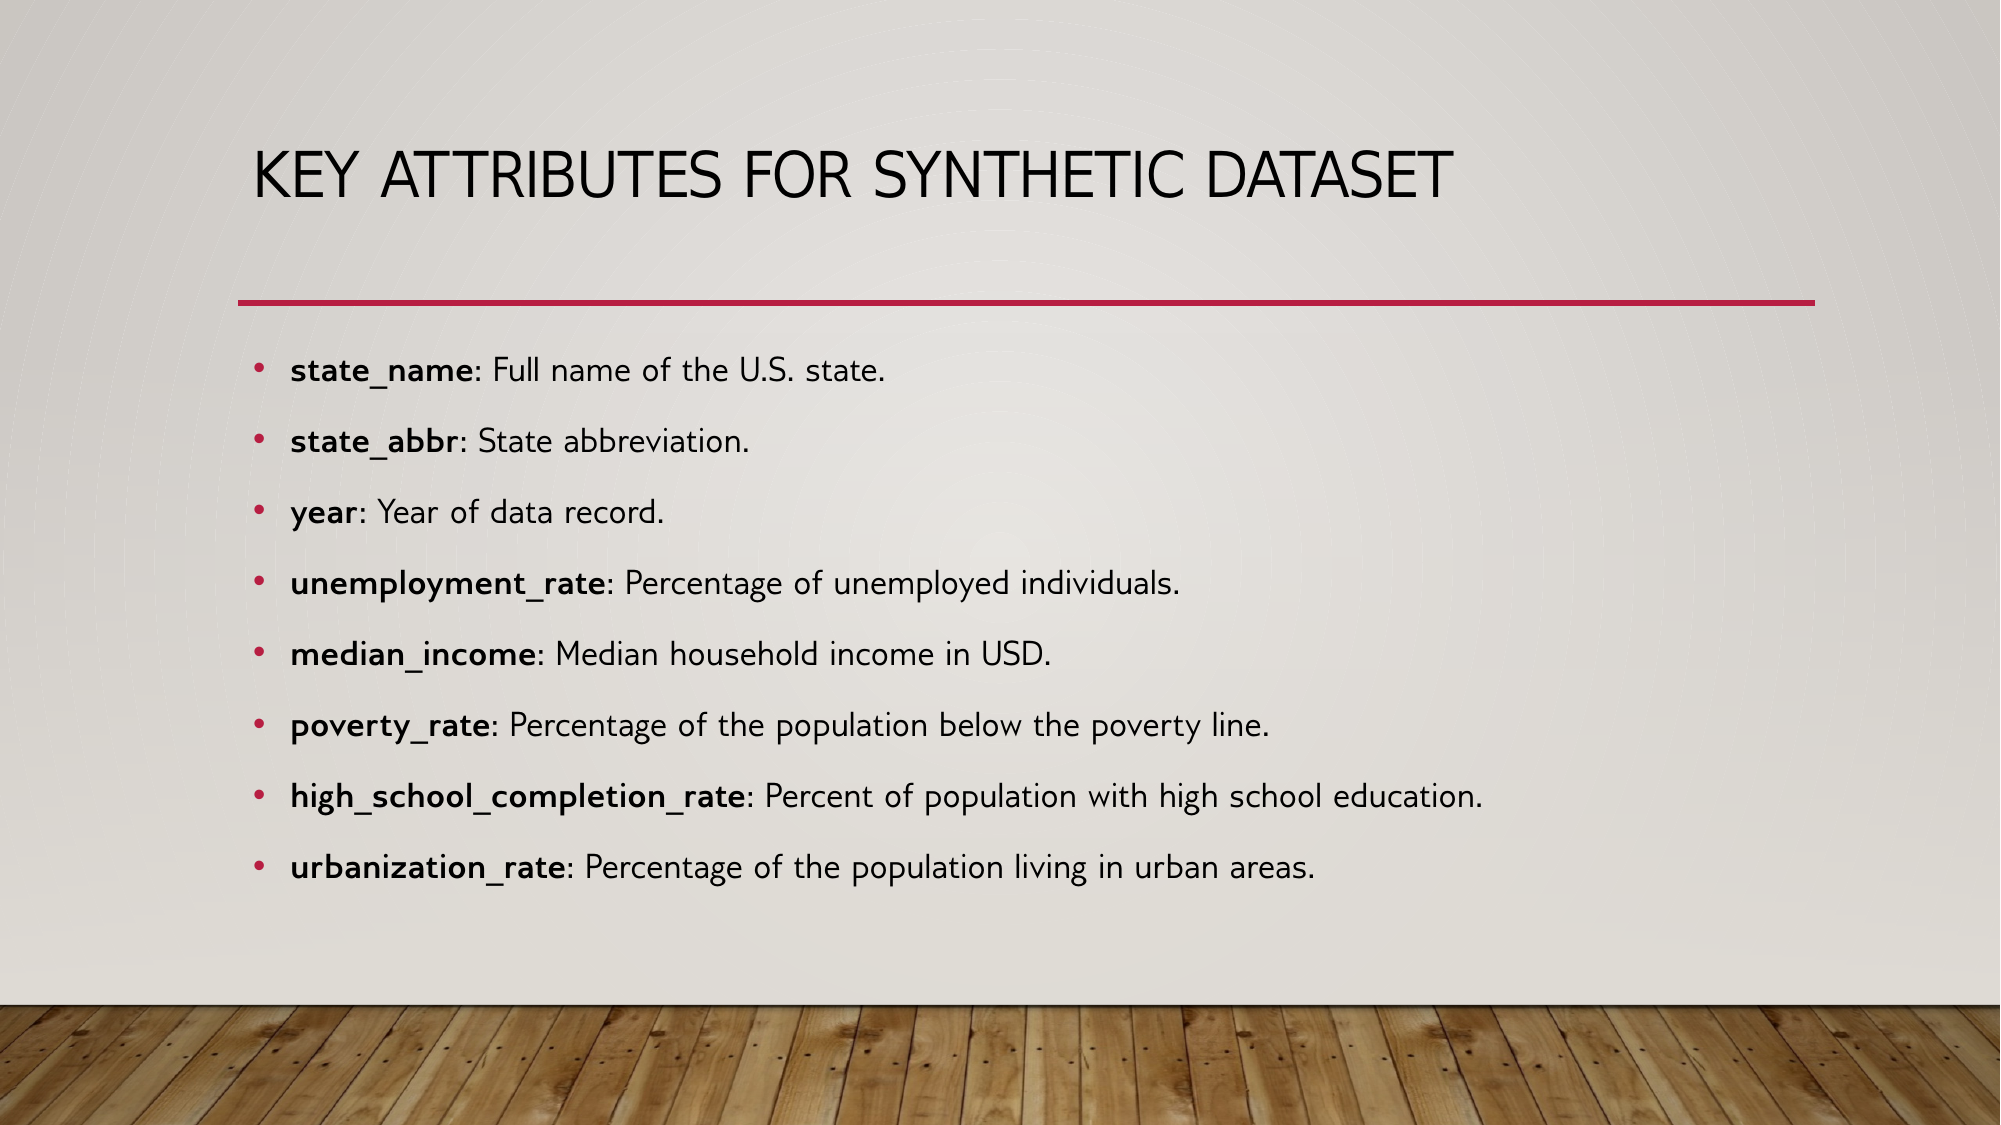

# KEY ATTRIBUTES FOR SYNTHETIC DATASET
state_name: Full name of the U.S. state.
state_abbr: State abbreviation.
year: Year of data record.
unemployment_rate: Percentage of unemployed individuals.
median_income: Median household income in USD.
poverty_rate: Percentage of the population below the poverty line.
high_school_completion_rate: Percent of population with high school education.
urbanization_rate: Percentage of the population living in urban areas.